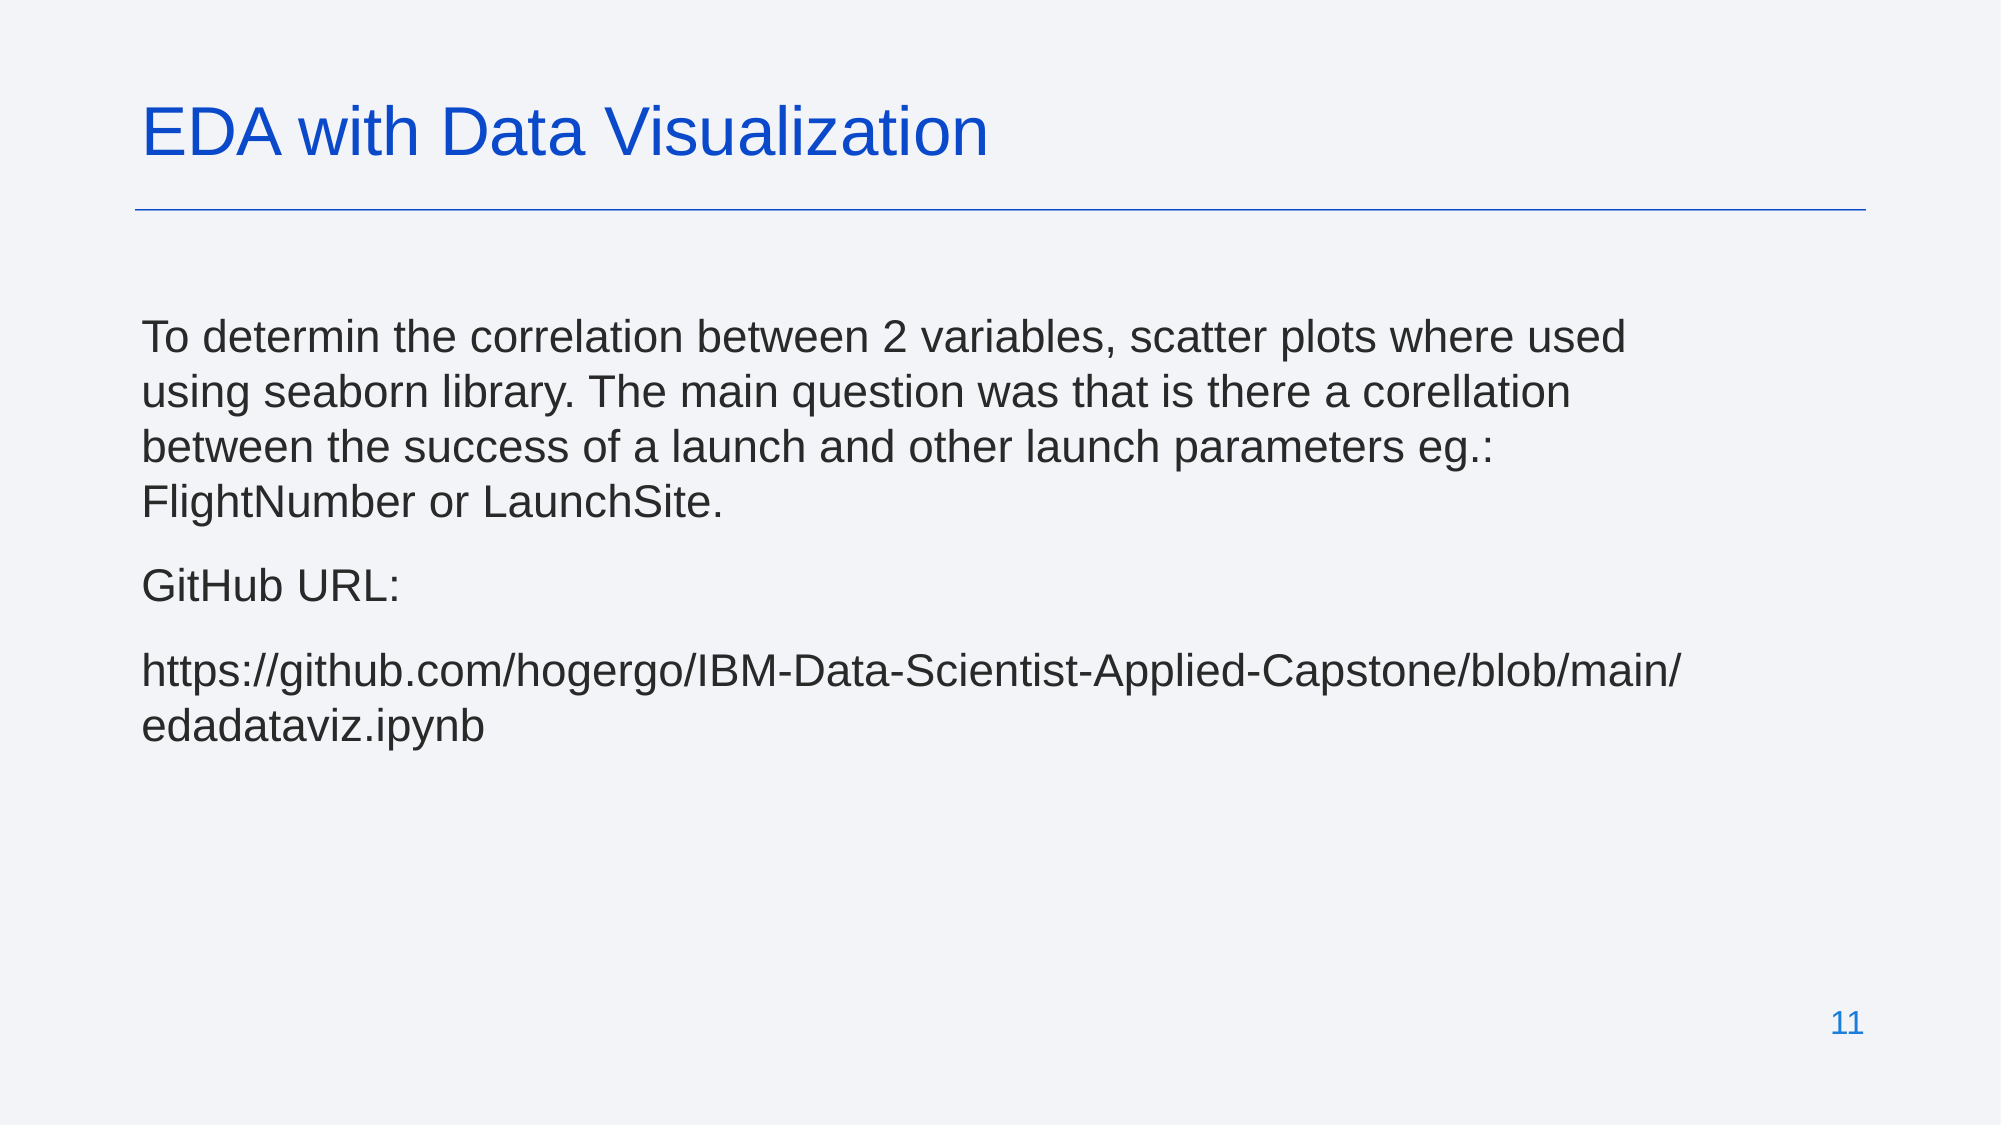

EDA with Data Visualization
To determin the correlation between 2 variables, scatter plots where used using seaborn library. The main question was that is there a corellation between the success of a launch and other launch parameters eg.: FlightNumber or LaunchSite.
GitHub URL:
https://github.com/hogergo/IBM-Data-Scientist-Applied-Capstone/blob/main/edadataviz.ipynb

11